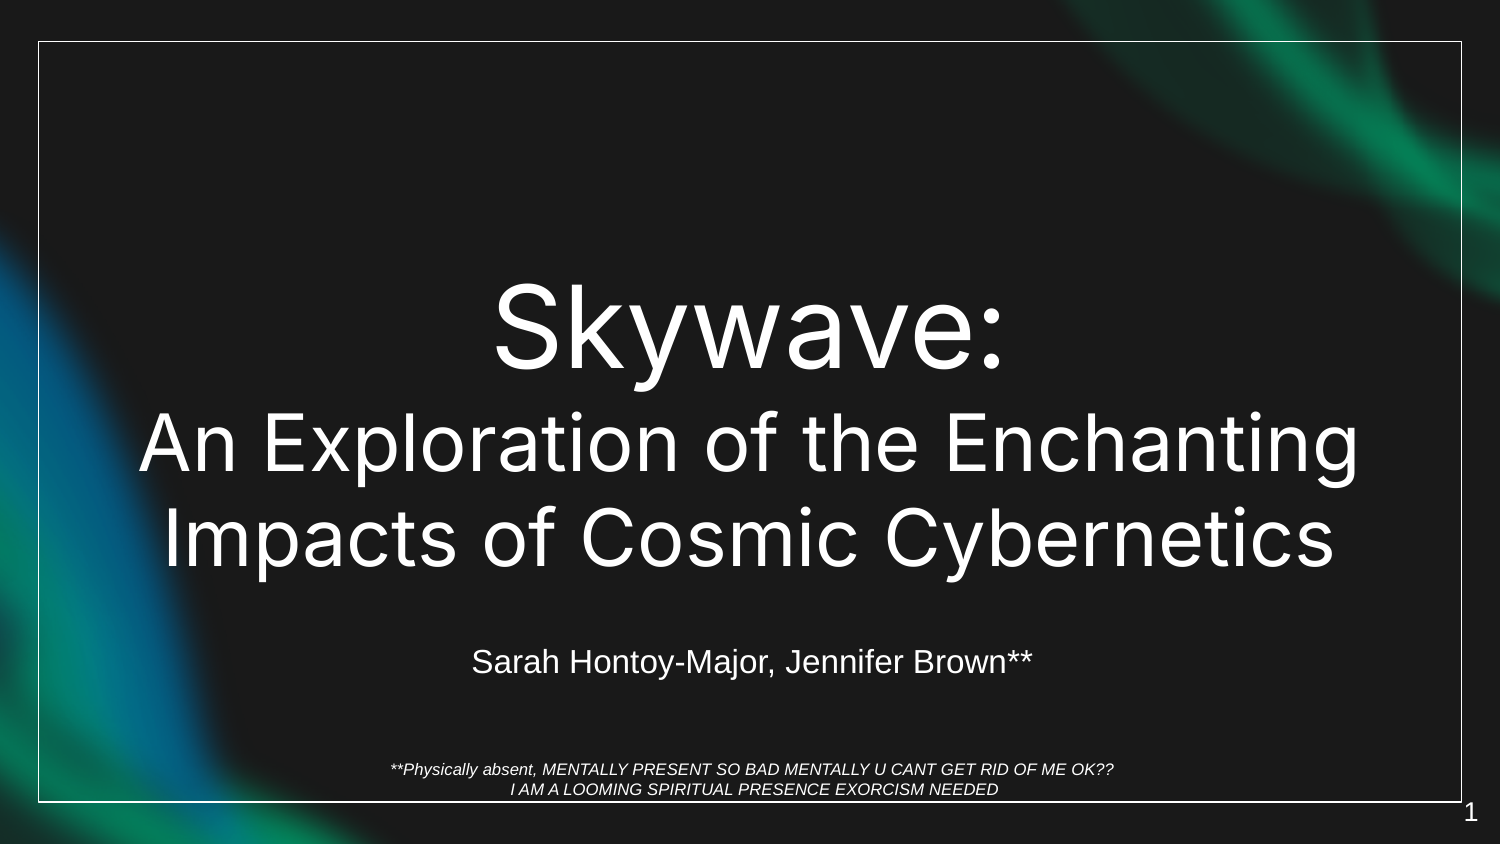

# Skywave:
An Exploration of the Enchanting Impacts of Cosmic Cybernetics
Sarah Hontoy-Major, Jennifer Brown**
**Physically absent, MENTALLY PRESENT SO BAD MENTALLY U CANT GET RID OF ME OK??
 I AM A LOOMING SPIRITUAL PRESENCE EXORCISM NEEDED
1